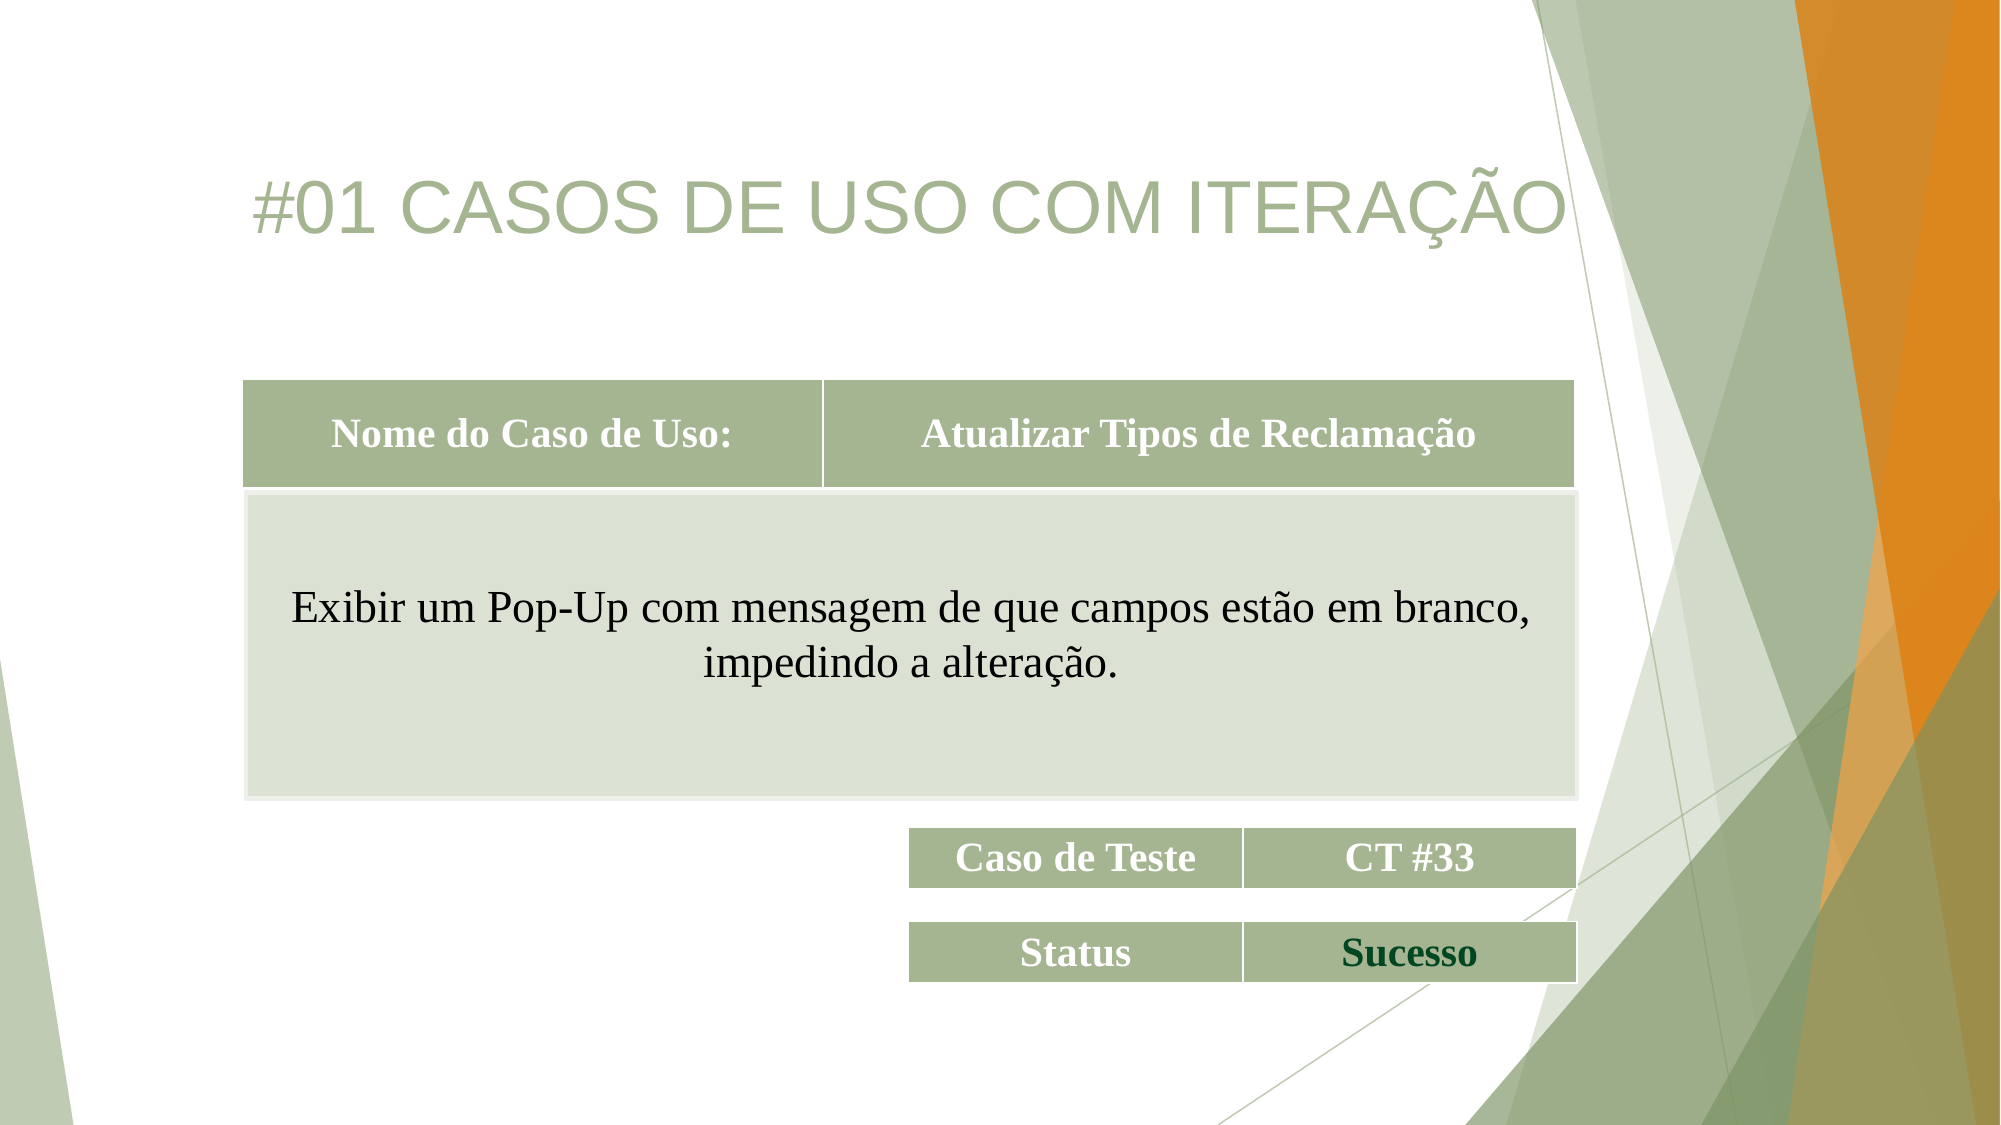

#01 CASOS DE USO COM ITERAÇÃO
| Nome do Caso de Uso: | Atualizar Tipos de Reclamação |
| --- | --- |

Exibir um Pop-Up com mensagem de que campos estão em branco, impedindo a alteração.

| Caso de Teste | CT #33 |
| --- | --- |
| Status | Sucesso |
| --- | --- |